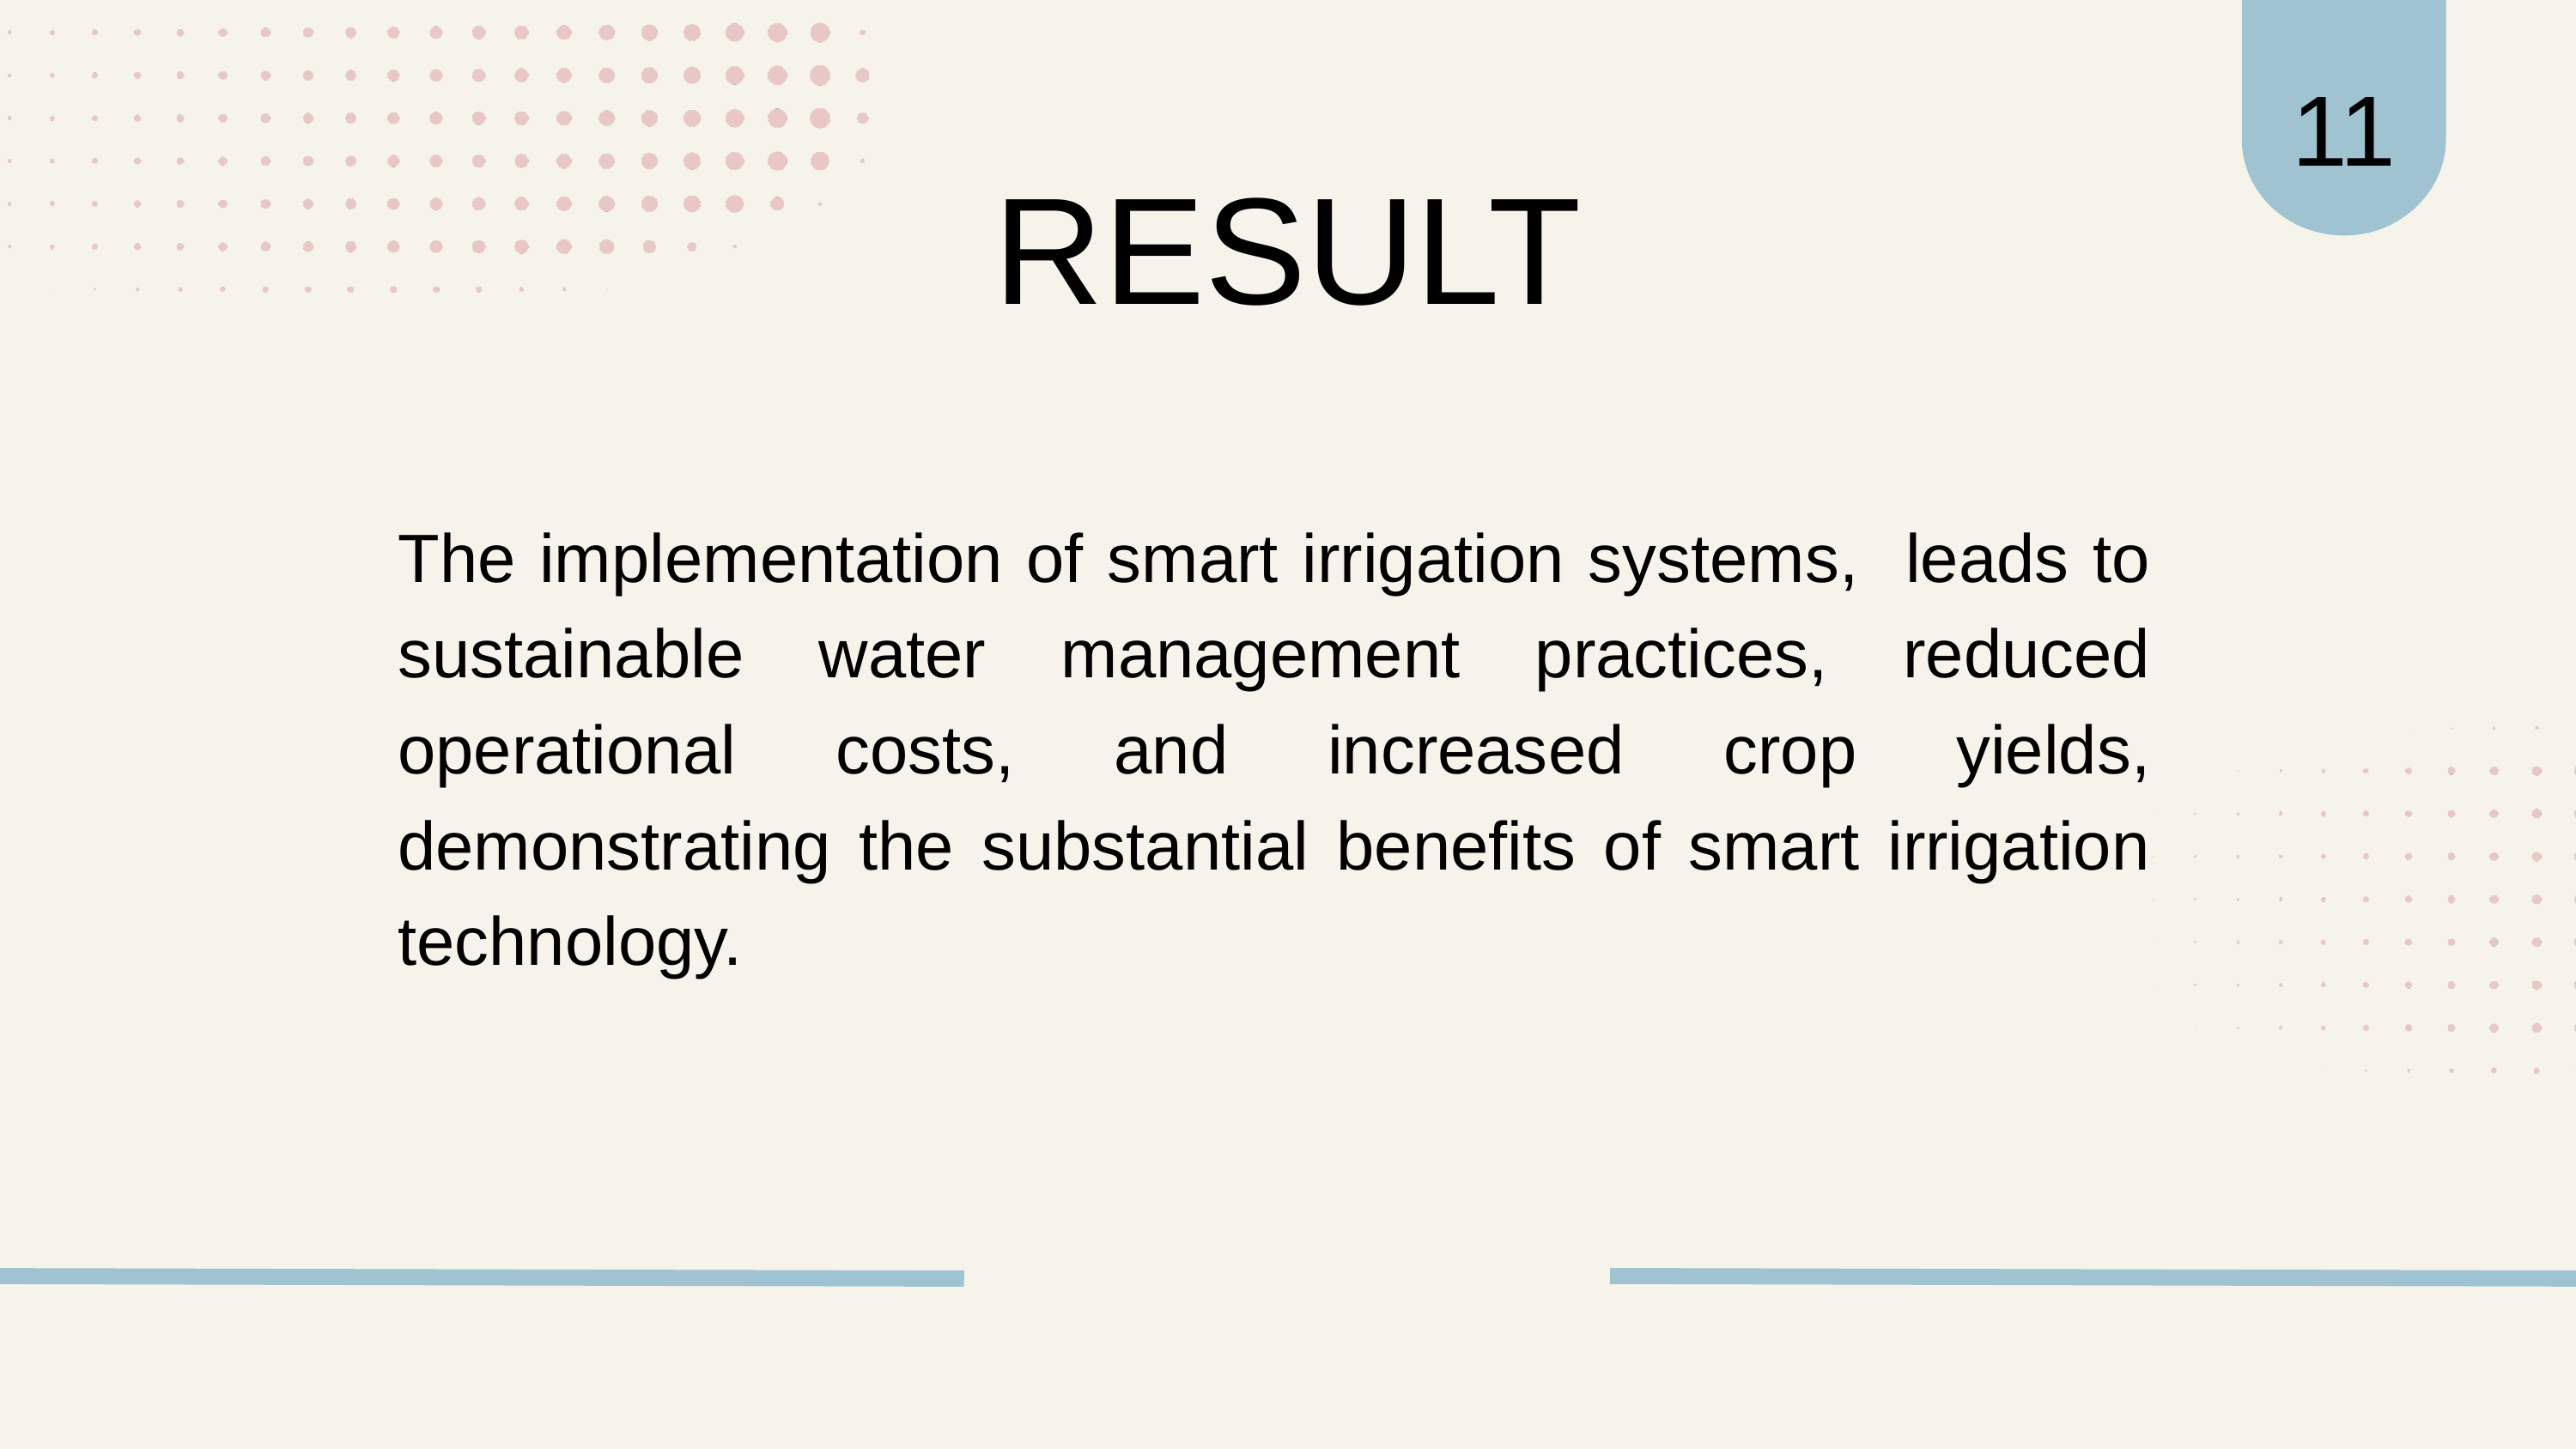

11

﻿RESULT
The implementation of smart irrigation systems,  leads to sustainable water management practices, reduced operational costs, and increased crop yields, demonstrating the substantial benefits of smart irrigation technology.